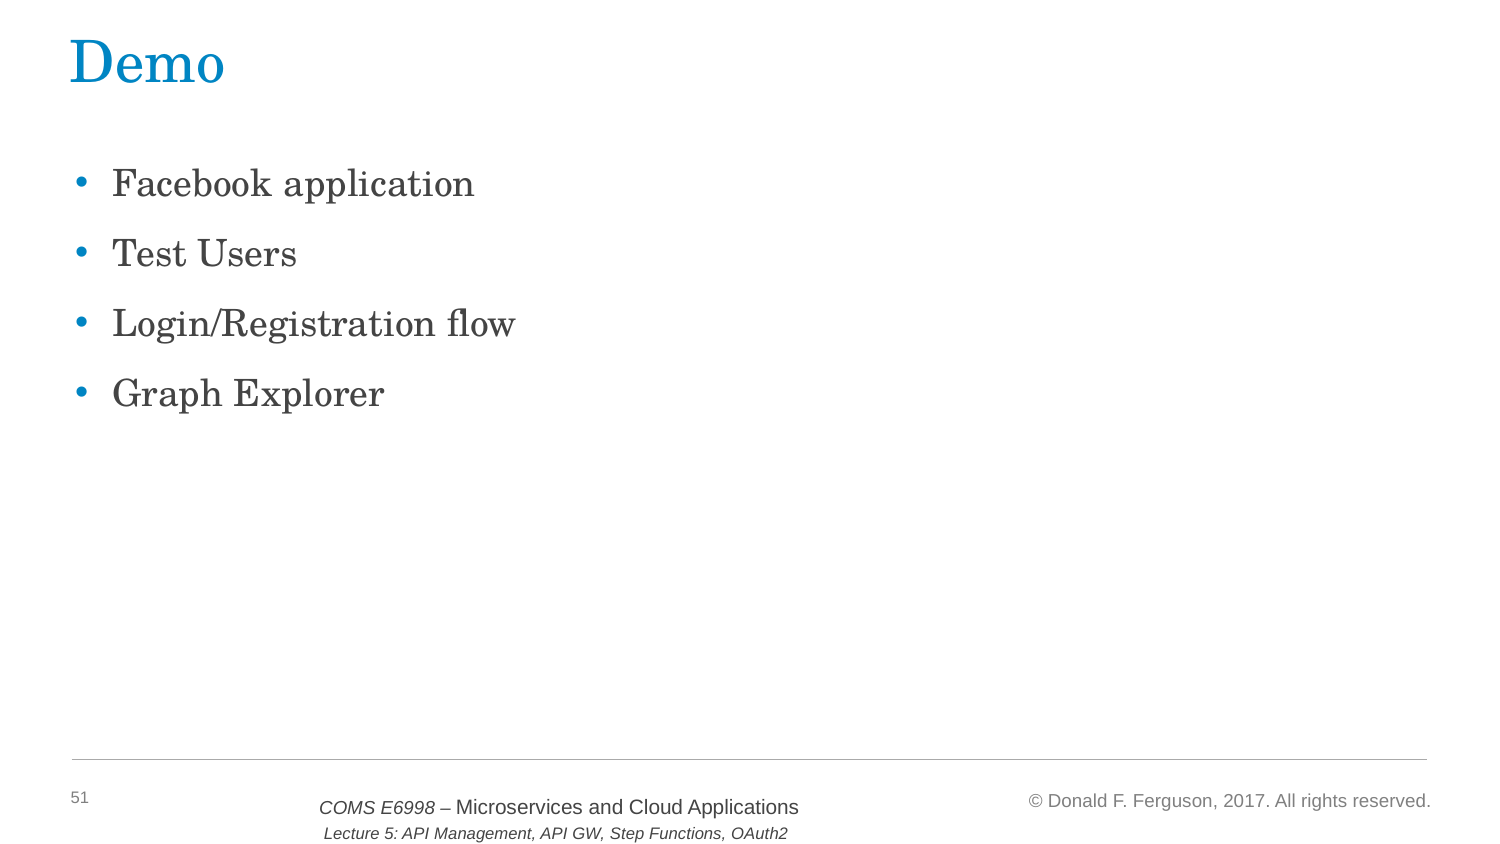

# Demo
Facebook application
Test Users
Login/Registration flow
Graph Explorer